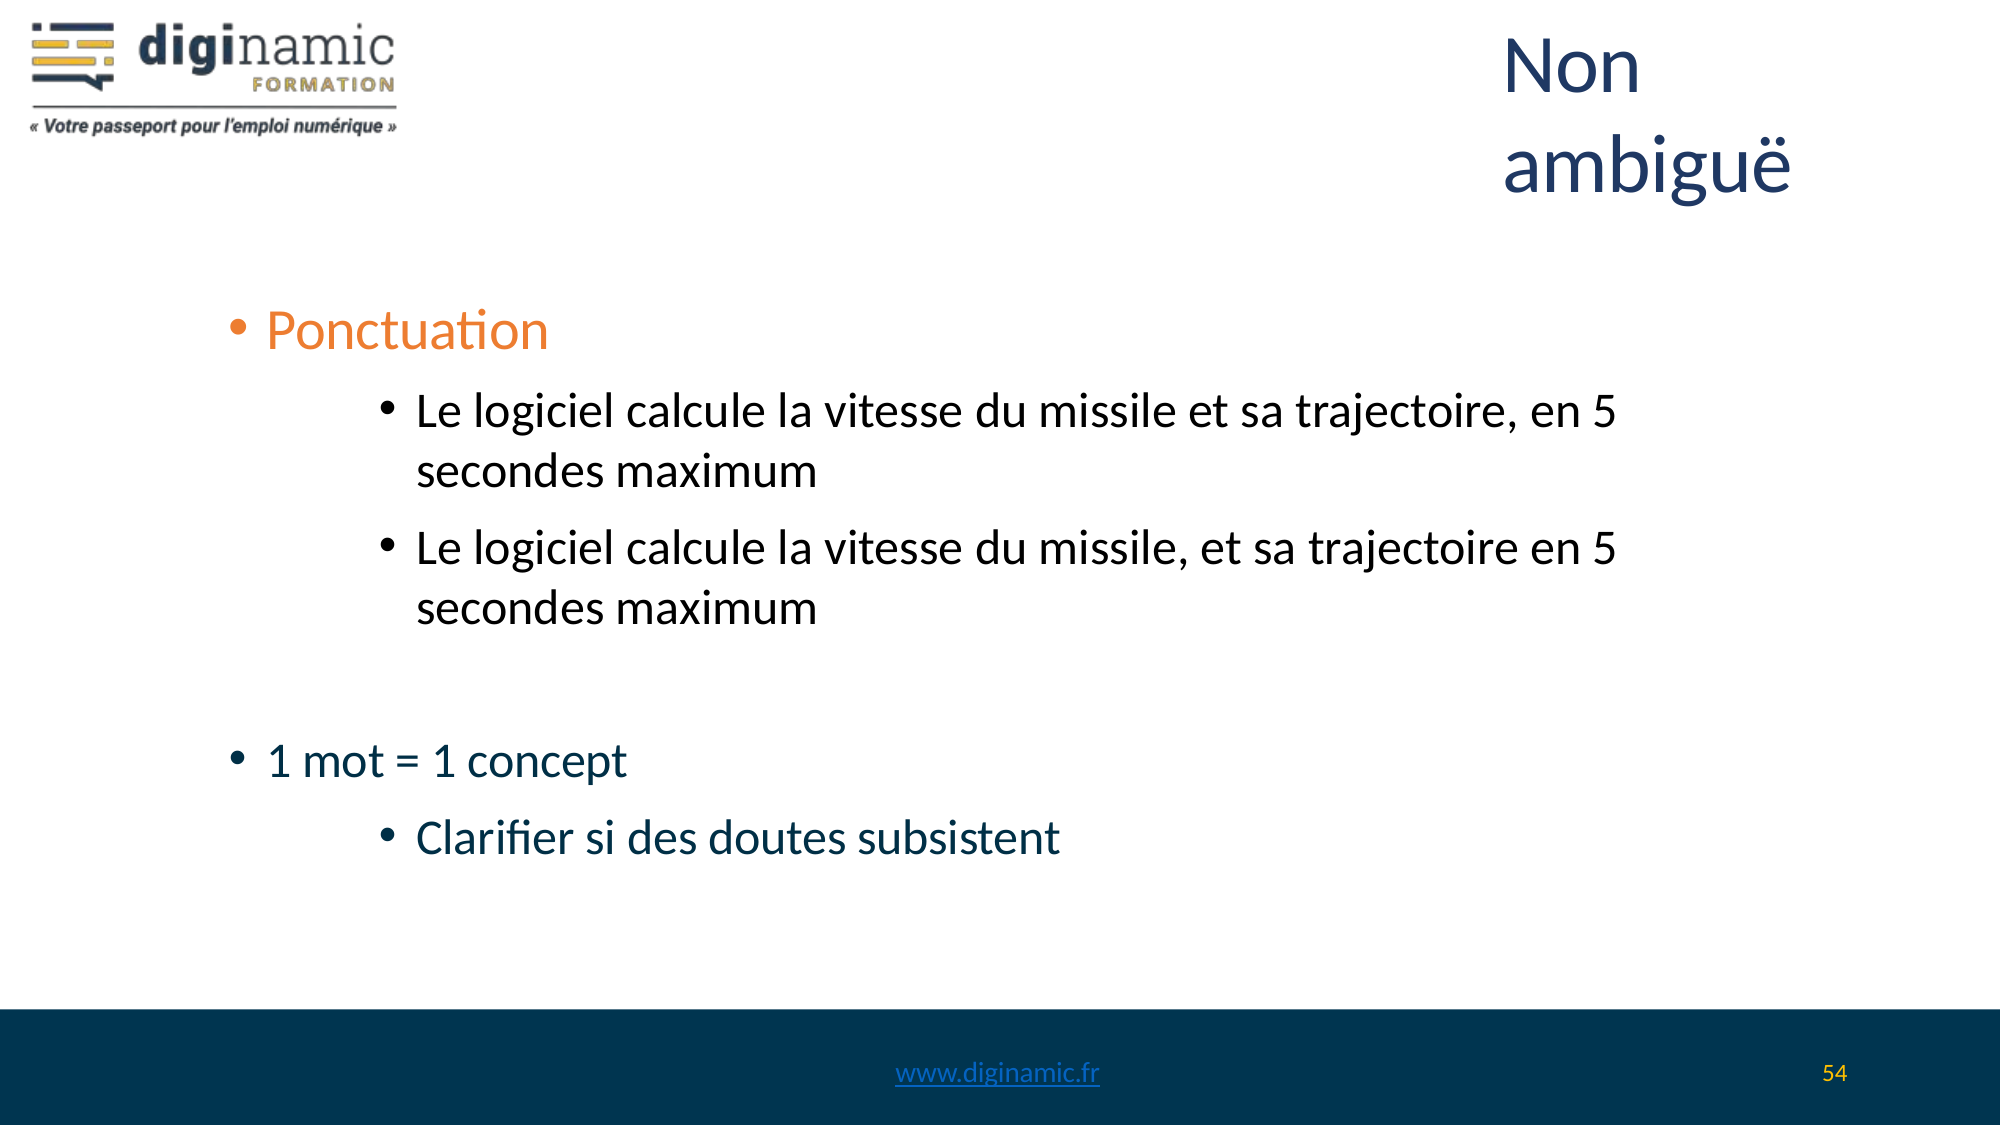

Non ambiguë
Ponctuation
Le logiciel calcule la vitesse du missile et sa trajectoire, en 5 secondes maximum
Le logiciel calcule la vitesse du missile, et sa trajectoire en 5 secondes maximum

1 mot = 1 concept
Clarifier si des doutes subsistent
www.diginamic.fr
54